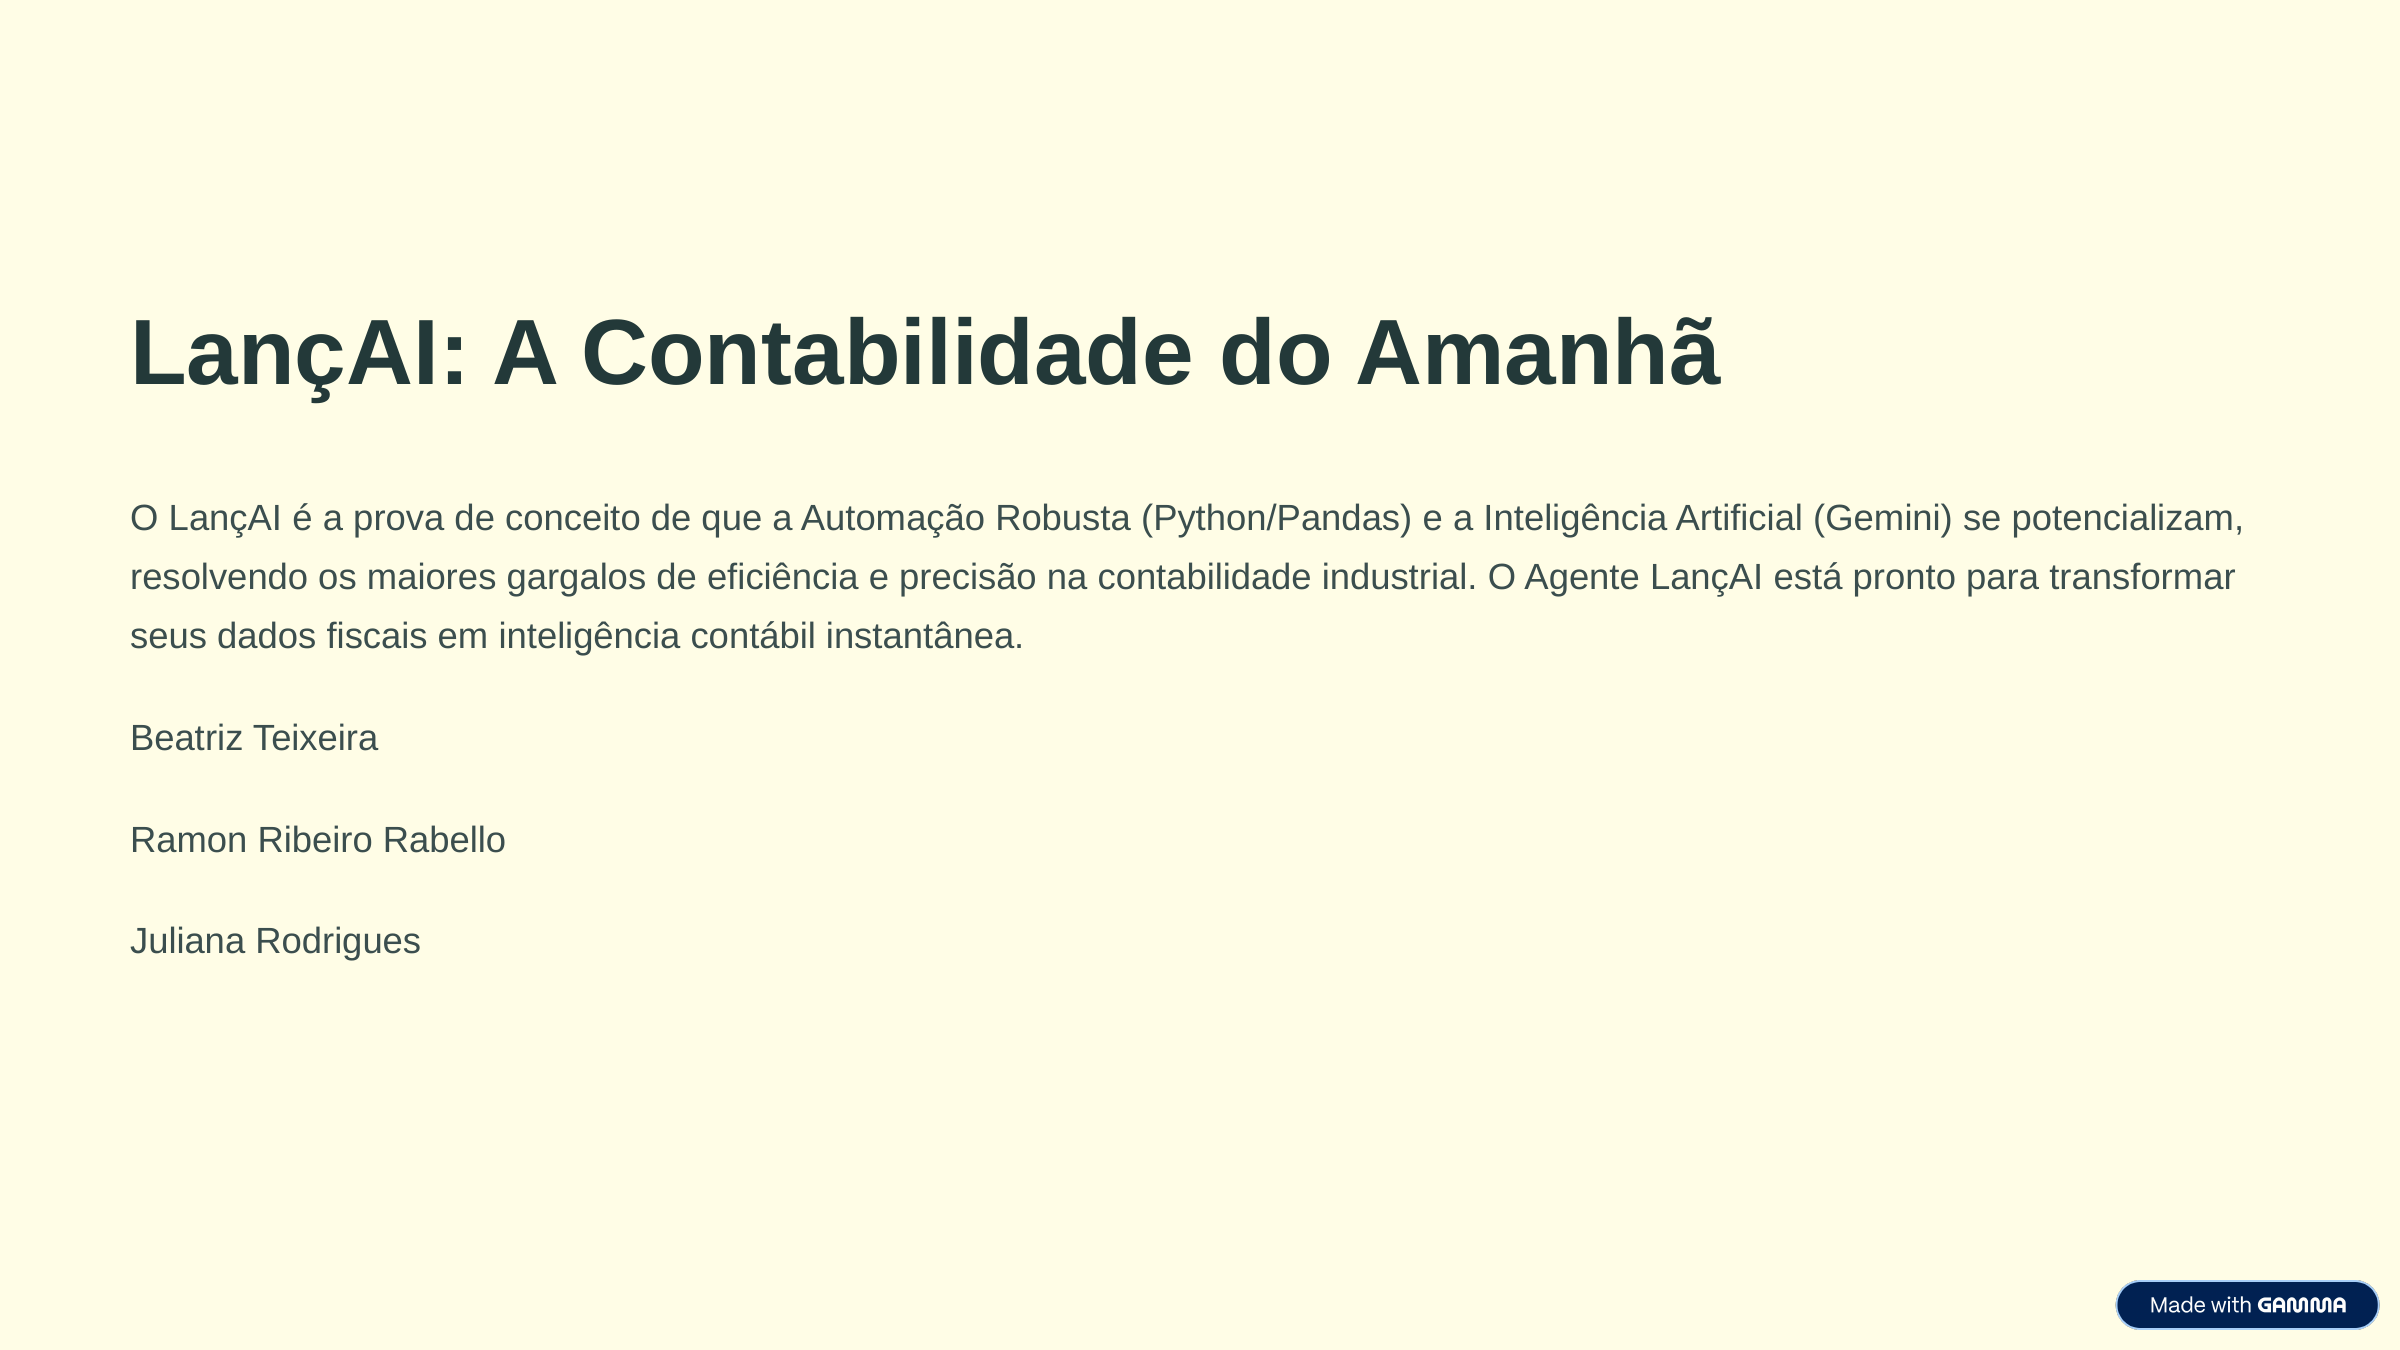

LançAI: A Contabilidade do Amanhã
O LançAI é a prova de conceito de que a Automação Robusta (Python/Pandas) e a Inteligência Artificial (Gemini) se potencializam, resolvendo os maiores gargalos de eficiência e precisão na contabilidade industrial. O Agente LançAI está pronto para transformar seus dados fiscais em inteligência contábil instantânea.
Beatriz Teixeira
Ramon Ribeiro Rabello
Juliana Rodrigues